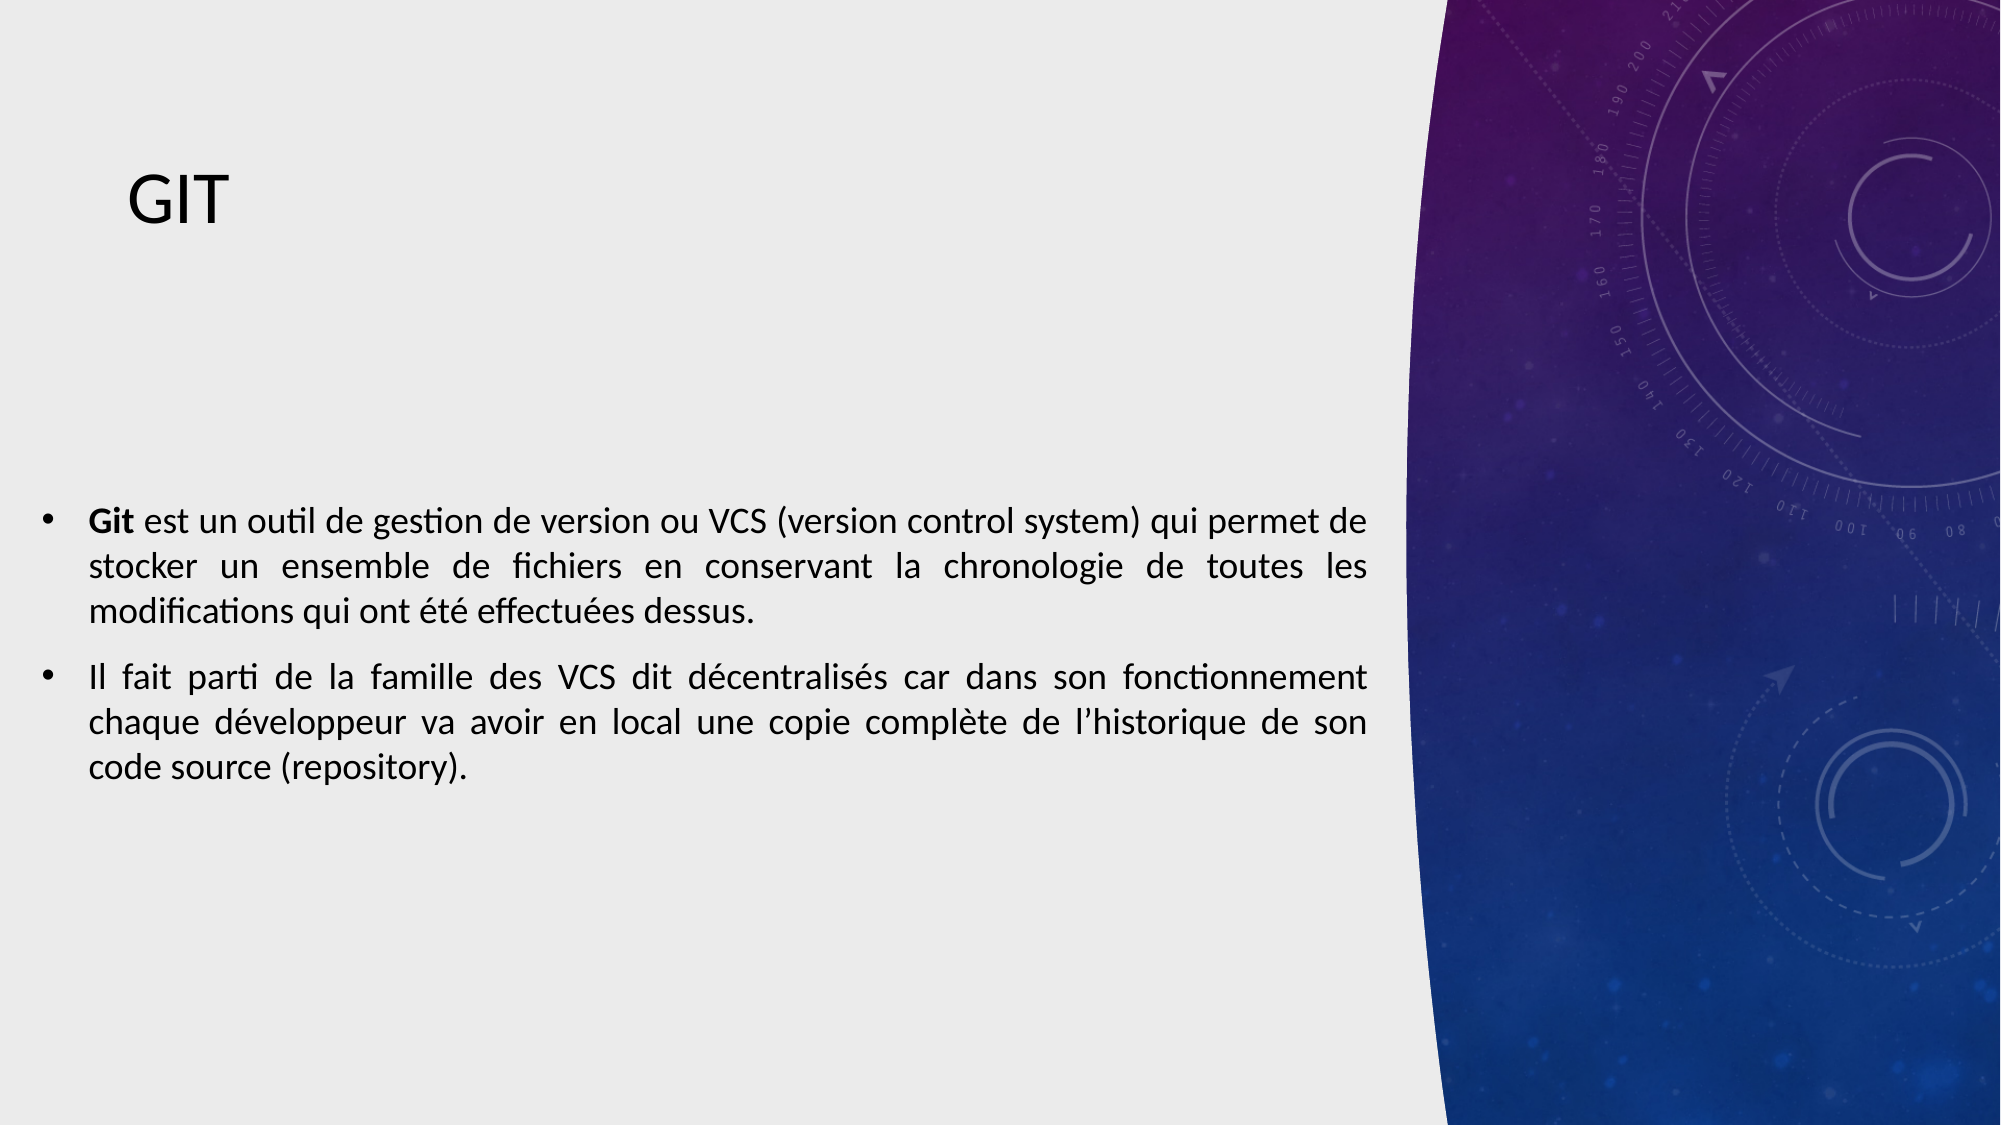

# Git
Git est un outil de gestion de version ou VCS (version control system) qui permet de stocker un ensemble de fichiers en conservant la chronologie de toutes les modifications qui ont été effectuées dessus.
Il fait parti de la famille des VCS dit décentralisés car dans son fonctionnement chaque développeur va avoir en local une copie complète de l’historique de son code source (repository).